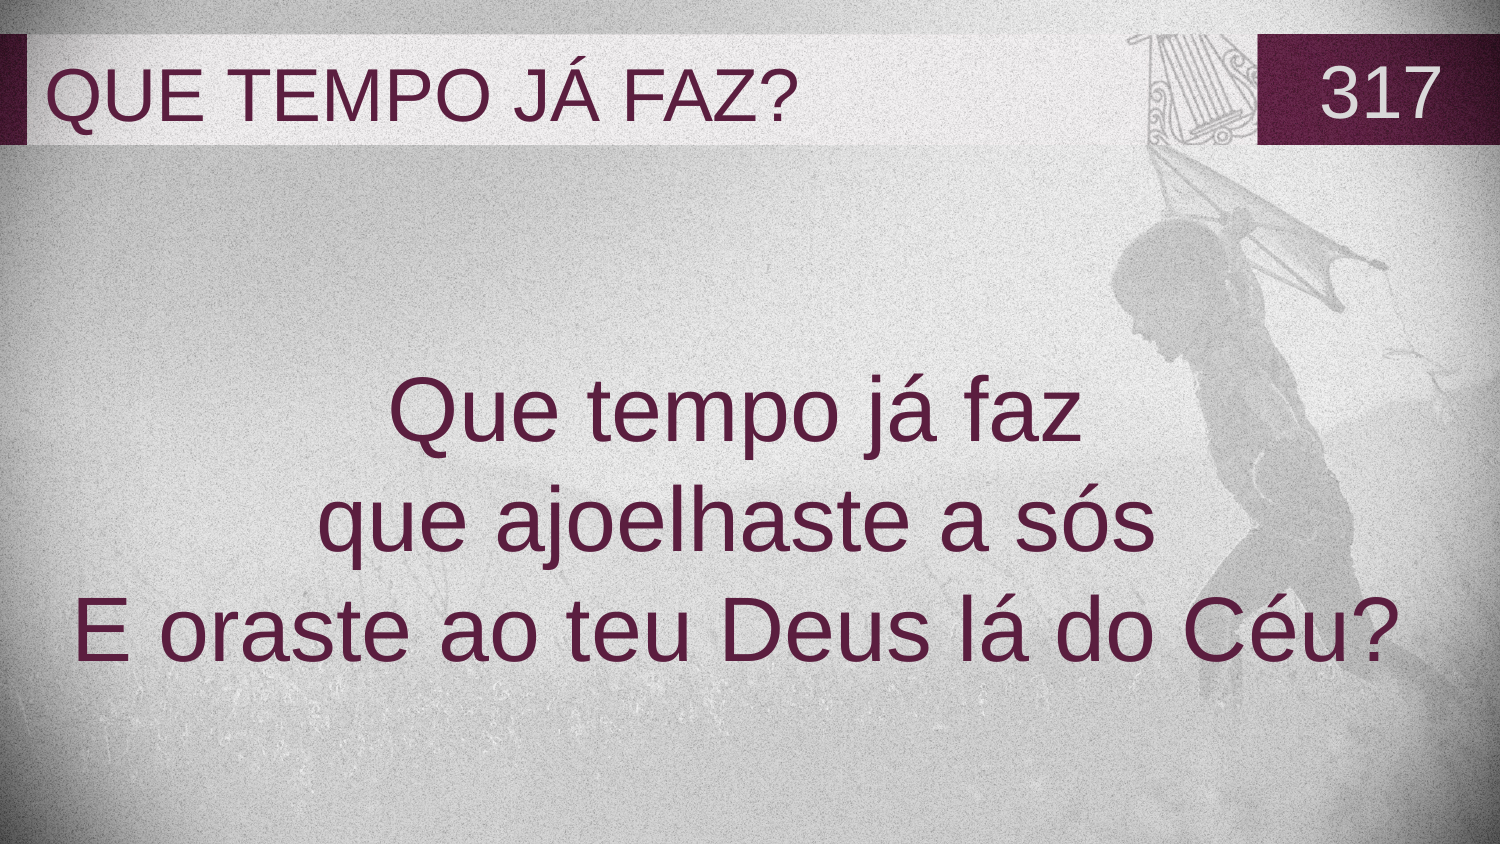

# QUE TEMPO JÁ FAZ?
317
Que tempo já faz
que ajoelhaste a sós
E oraste ao teu Deus lá do Céu?